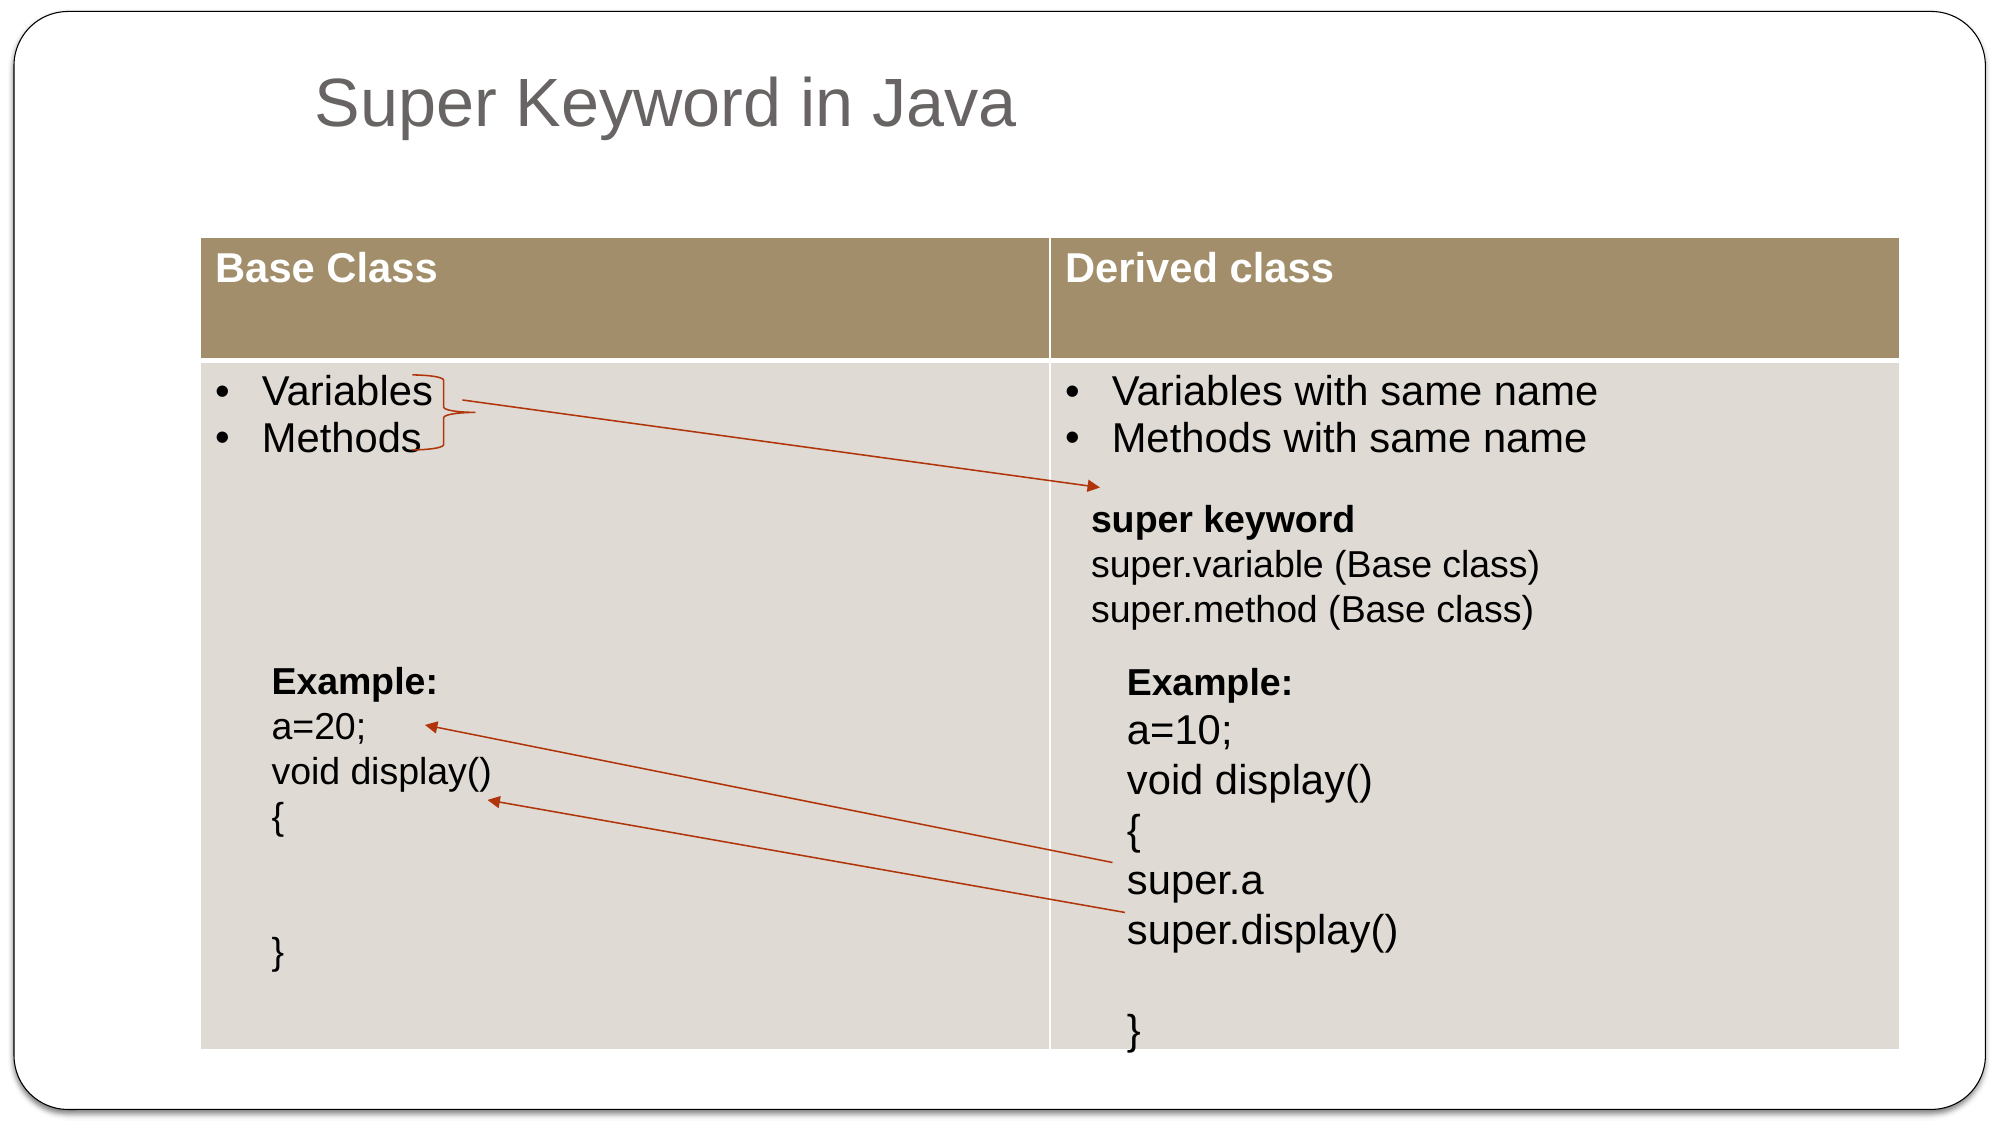

# Super Keyword in Java
| Base Class | Derived class |
| --- | --- |
| Variables Methods | Variables with same name Methods with same name |

super keyword
super.variable (Base class)
super.method (Base class)
Example:
a=20;
void display()
{

}
Example:
a=10;
void display()
{
super.a
super.display()

}